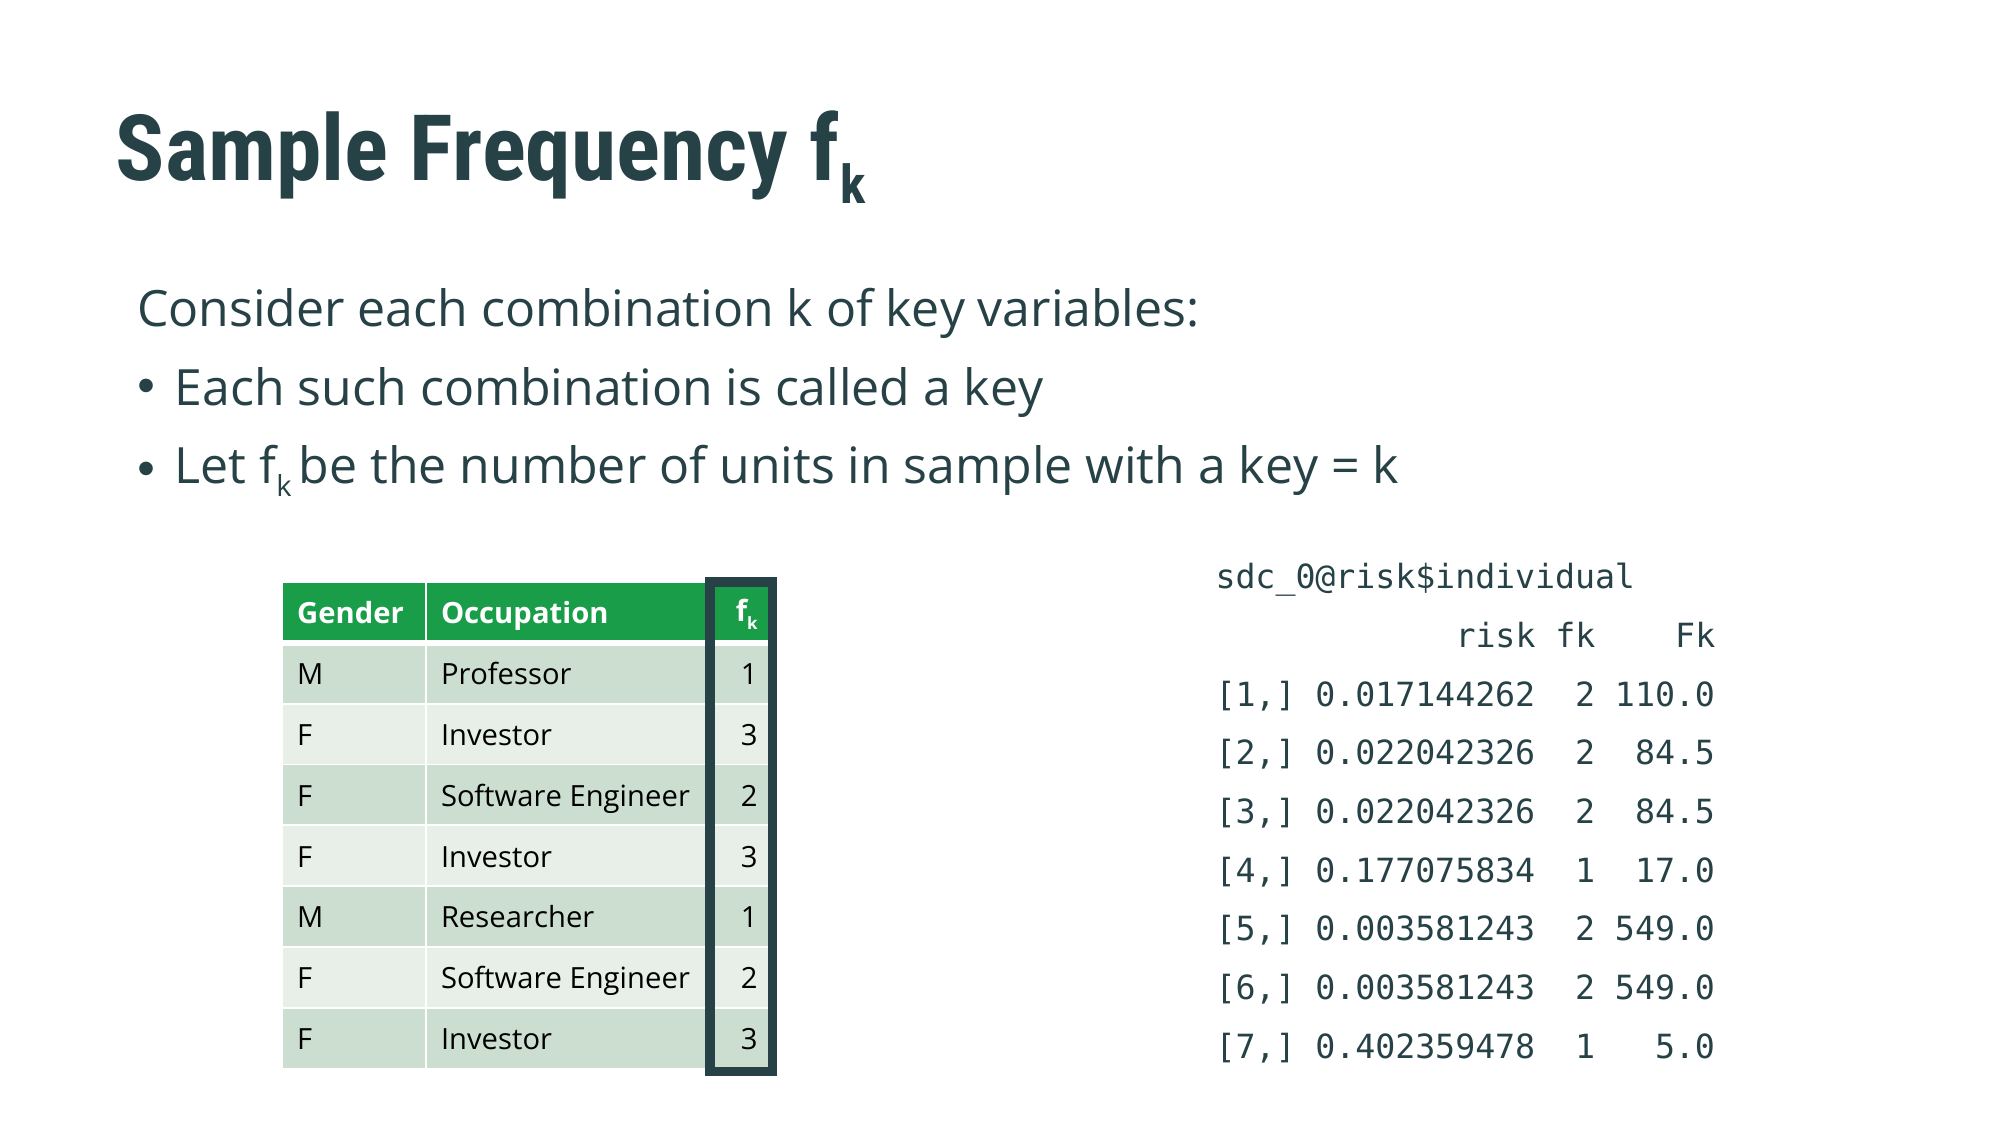

# Sample Frequency fk
Consider each combination k of key variables:
Each such combination is called a key
Let fk be the number of units in sample with a key = k
sdc_0@risk$individual
            risk fk    Fk
[1,] 0.017144262  2 110.0
[2,] 0.022042326  2  84.5
[3,] 0.022042326  2  84.5
[4,] 0.177075834  1  17.0
[5,] 0.003581243  2 549.0
[6,] 0.003581243  2 549.0
[7,] 0.402359478  1   5.0
| Gender | Occupation | fk |
| --- | --- | --- |
| M | Professor | 1 |
| F | Investor | 3 |
| F | Software Engineer | 2 |
| F | Investor | 3 |
| M | Researcher | 1 |
| F | Software Engineer | 2 |
| F | Investor | 3 |